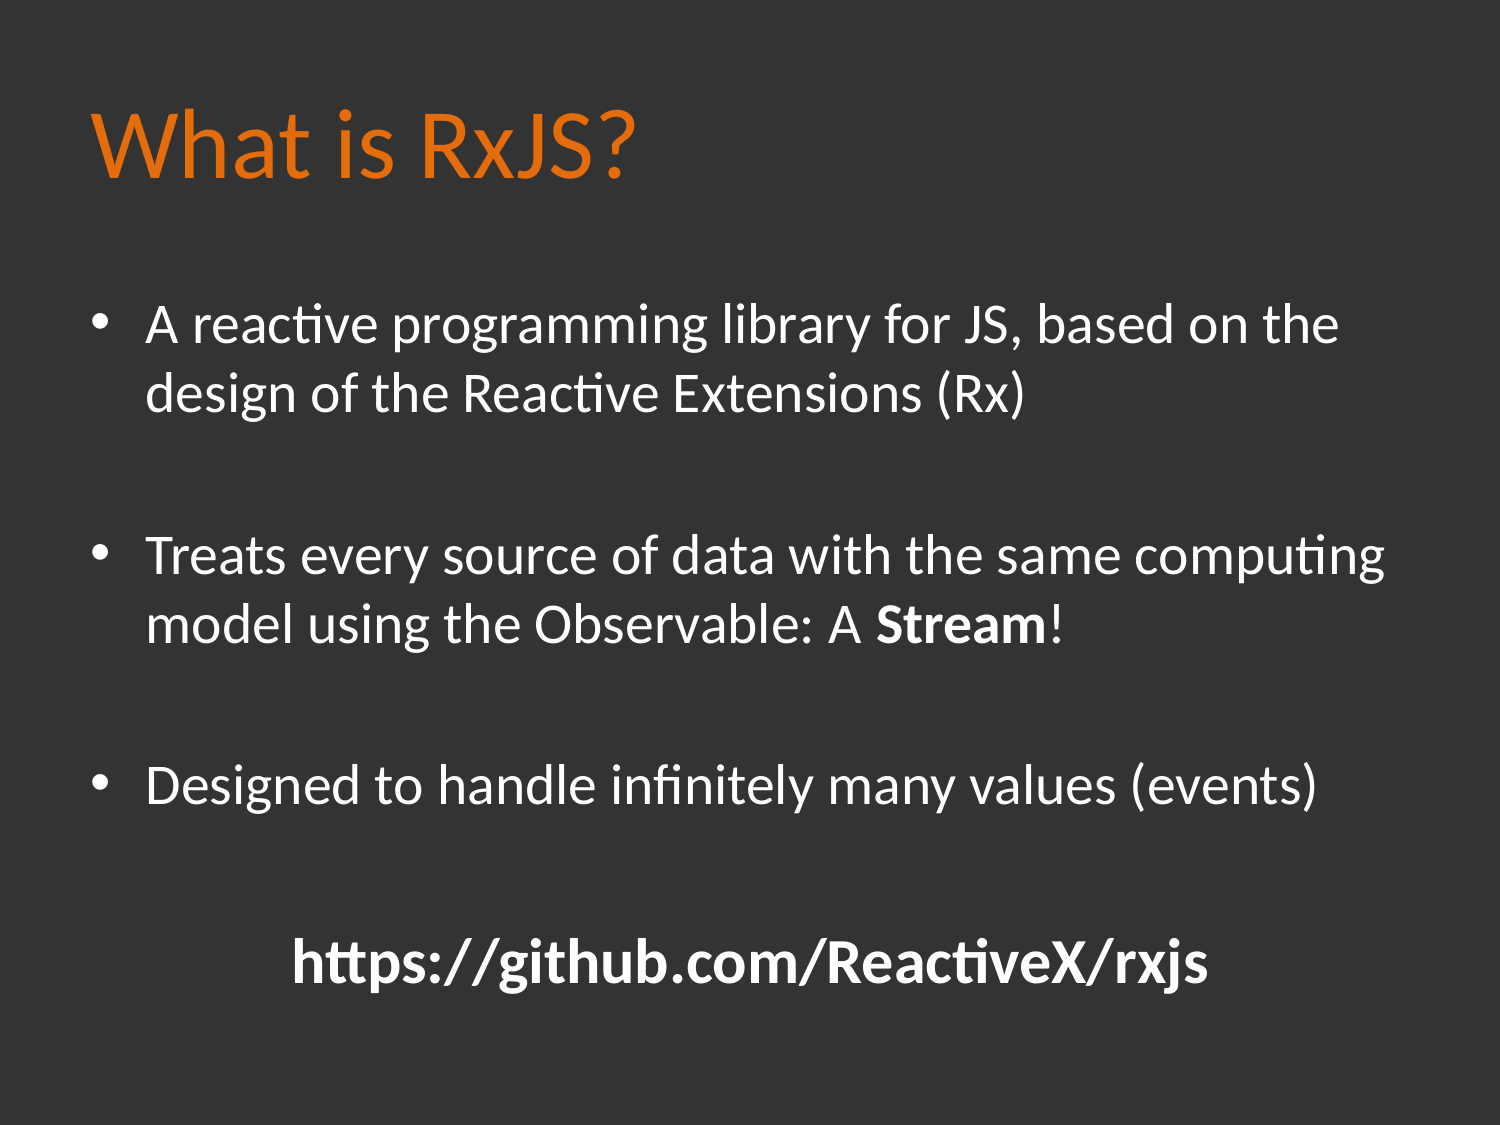

# What is RxJS?
A reactive programming library for JS, based on the design of the Reactive Extensions (Rx)

Treats every source of data with the same computing model using the Observable: A Stream!

Designed to handle infinitely many values (events)

https://github.com/ReactiveX/rxjs